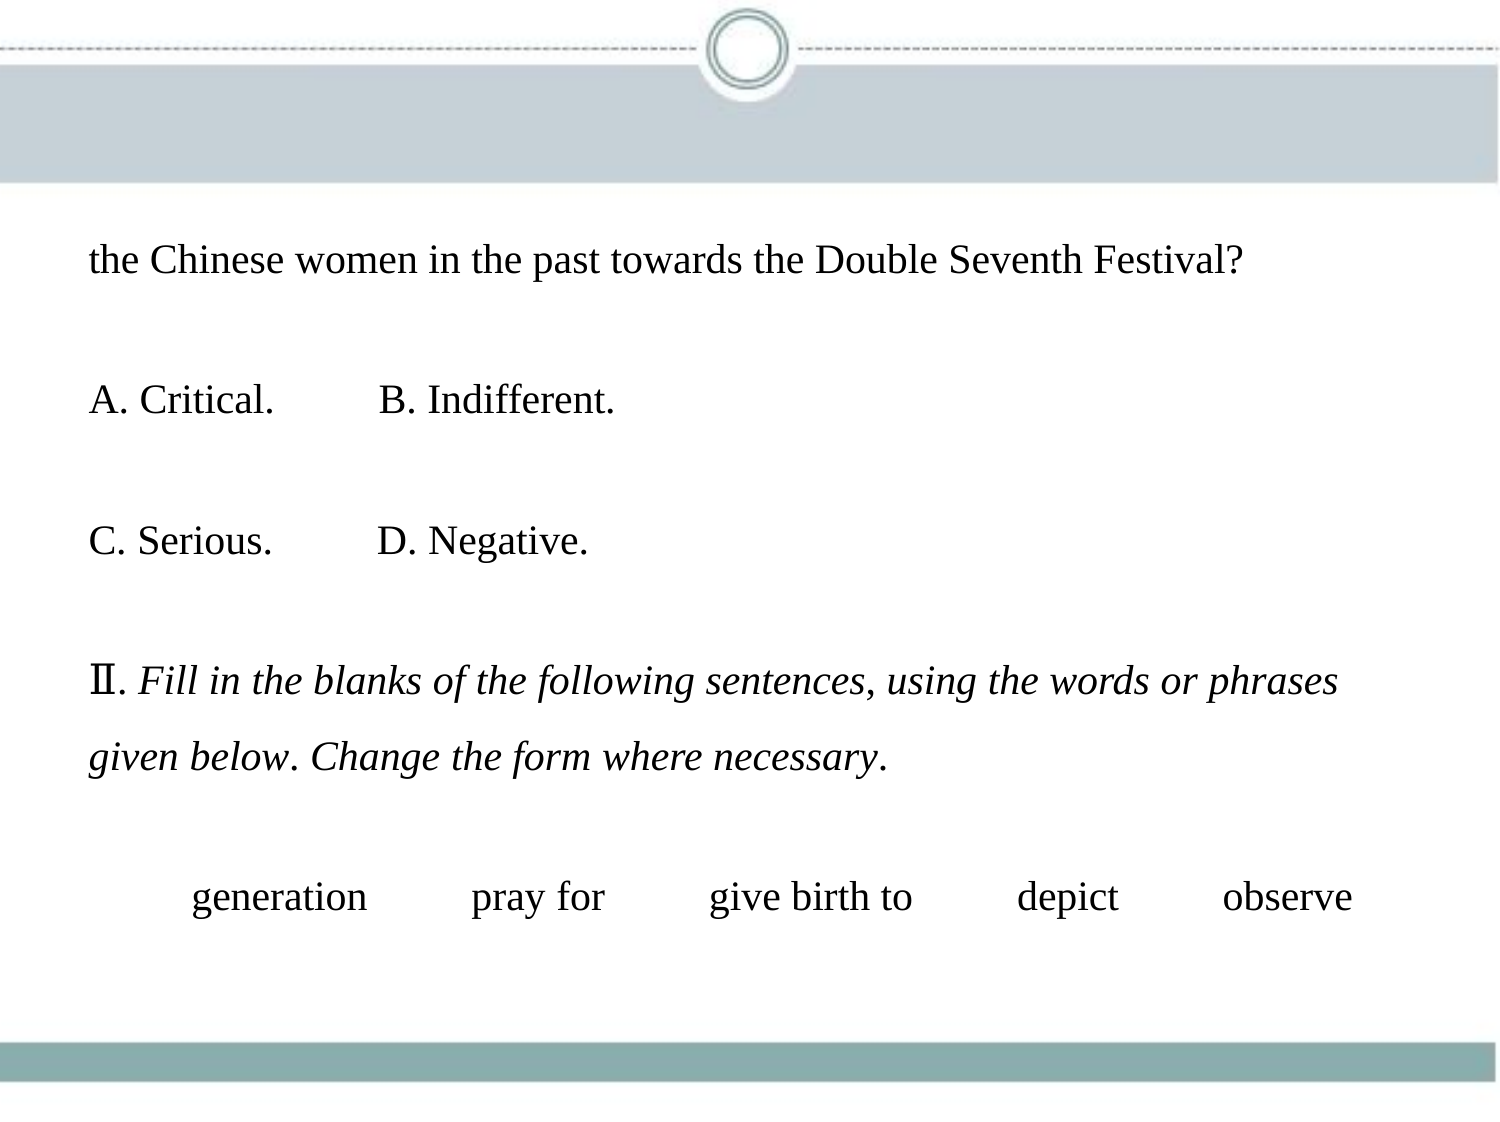

the Chinese women in the past towards the Double Seventh Festival?
A. Critical.　　B. Indifferent.
C. Serious.　　D. Negative.
Ⅱ. Fill in the blanks of the following sentences, using the words or phrases
given below. Change the form where necessary.
　　 generation　　pray for　　give birth to　　depict　　observe